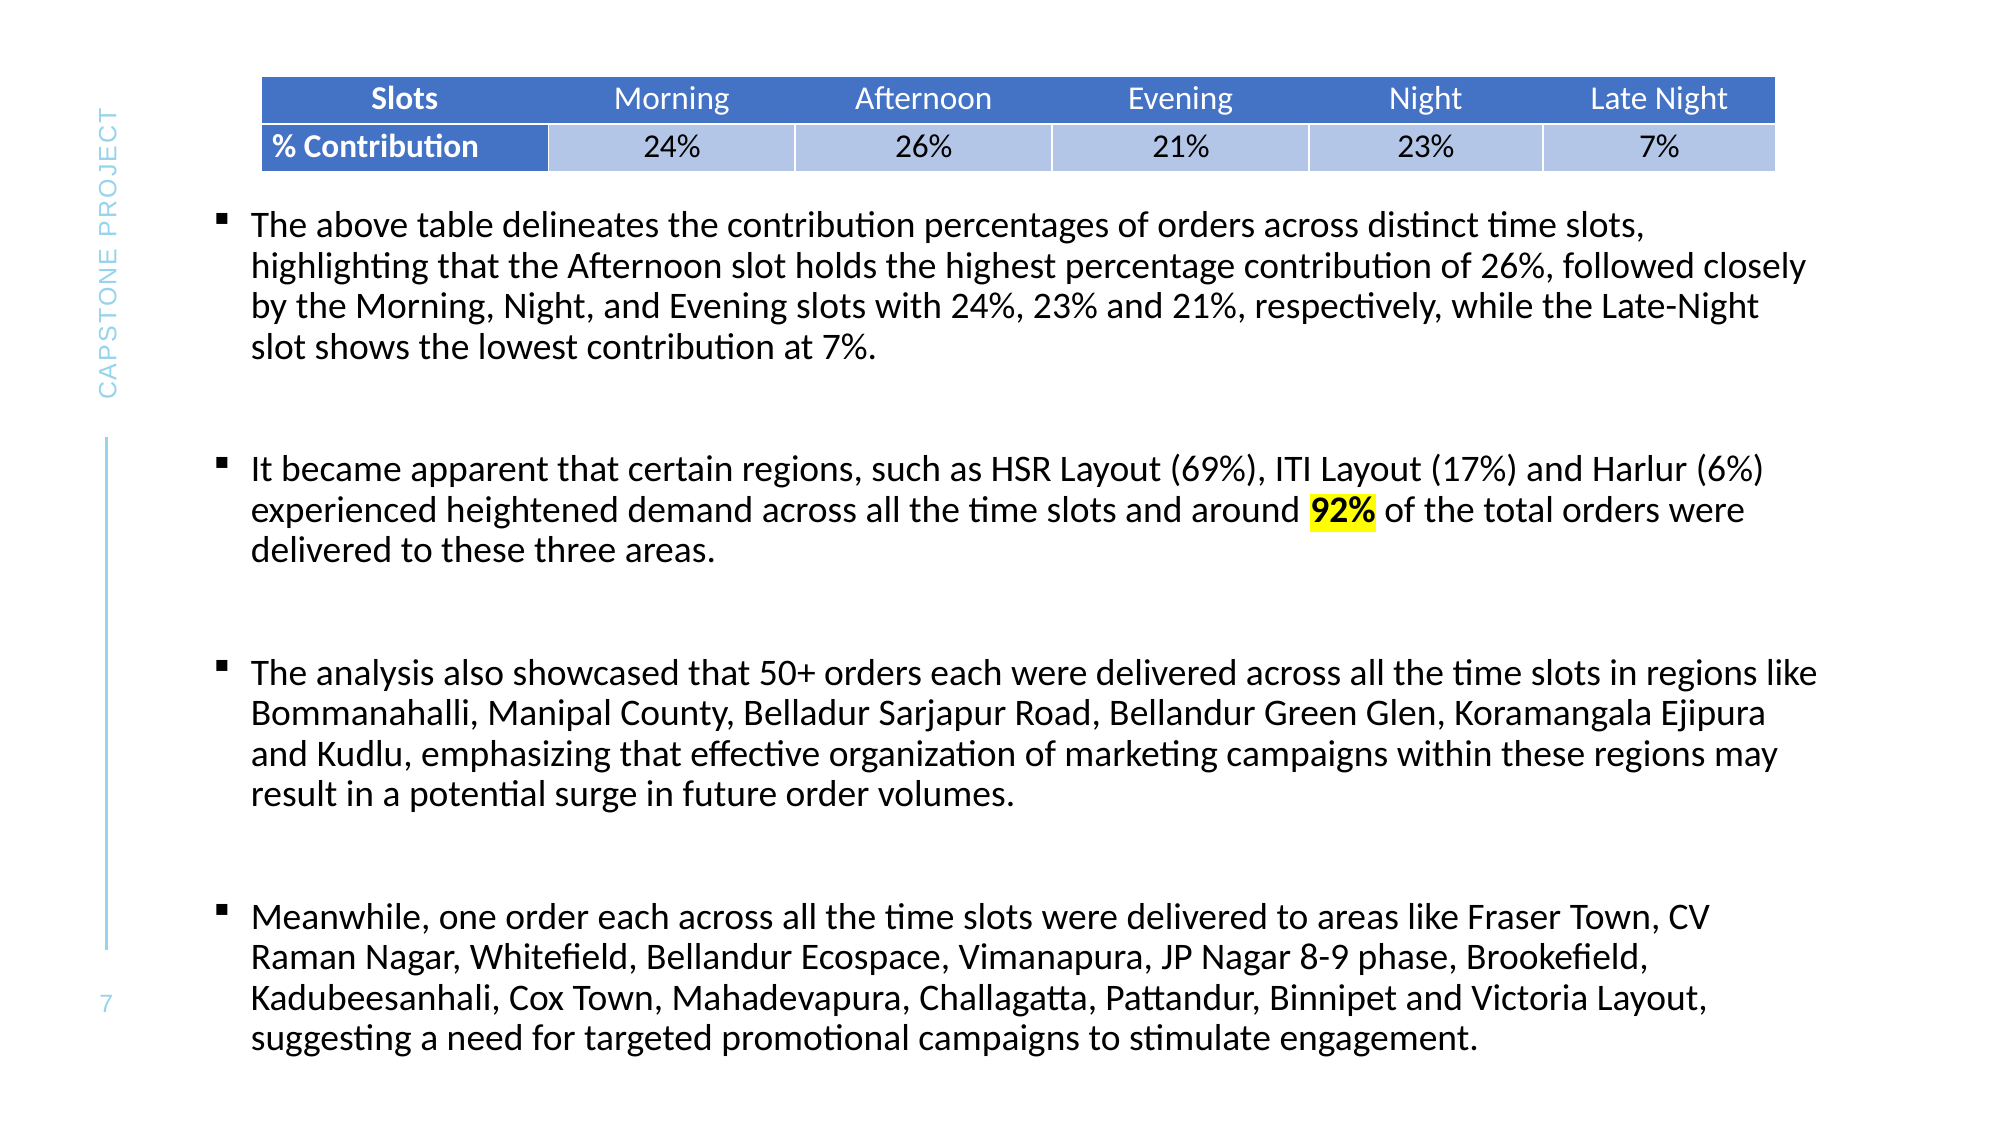

| Slots | Morning | Afternoon | Evening | Night | Late Night |
| --- | --- | --- | --- | --- | --- |
| % Contribution | 24% | 26% | 21% | 23% | 7% |

The above table delineates the contribution percentages of orders across distinct time slots, highlighting that the Afternoon slot holds the highest percentage contribution of 26%, followed closely by the Morning, Night, and Evening slots with 24%, 23% and 21%, respectively, while the Late-Night slot shows the lowest contribution at 7%.

It became apparent that certain regions, such as HSR Layout (69%), ITI Layout (17%) and Harlur (6%) experienced heightened demand across all the time slots and around 92% of the total orders were delivered to these three areas.

The analysis also showcased that 50+ orders each were delivered across all the time slots in regions like Bommanahalli, Manipal County, Belladur Sarjapur Road, Bellandur Green Glen, Koramangala Ejipura and Kudlu, emphasizing that effective organization of marketing campaigns within these regions may result in a potential surge in future order volumes.

Meanwhile, one order each across all the time slots were delivered to areas like Fraser Town, CV Raman Nagar, Whitefield, Bellandur Ecospace, Vimanapura, JP Nagar 8-9 phase, Brookefield, Kadubeesanhali, Cox Town, Mahadevapura, Challagatta, Pattandur, Binnipet and Victoria Layout, suggesting a need for targeted promotional campaigns to stimulate engagement.

Capstone project
7